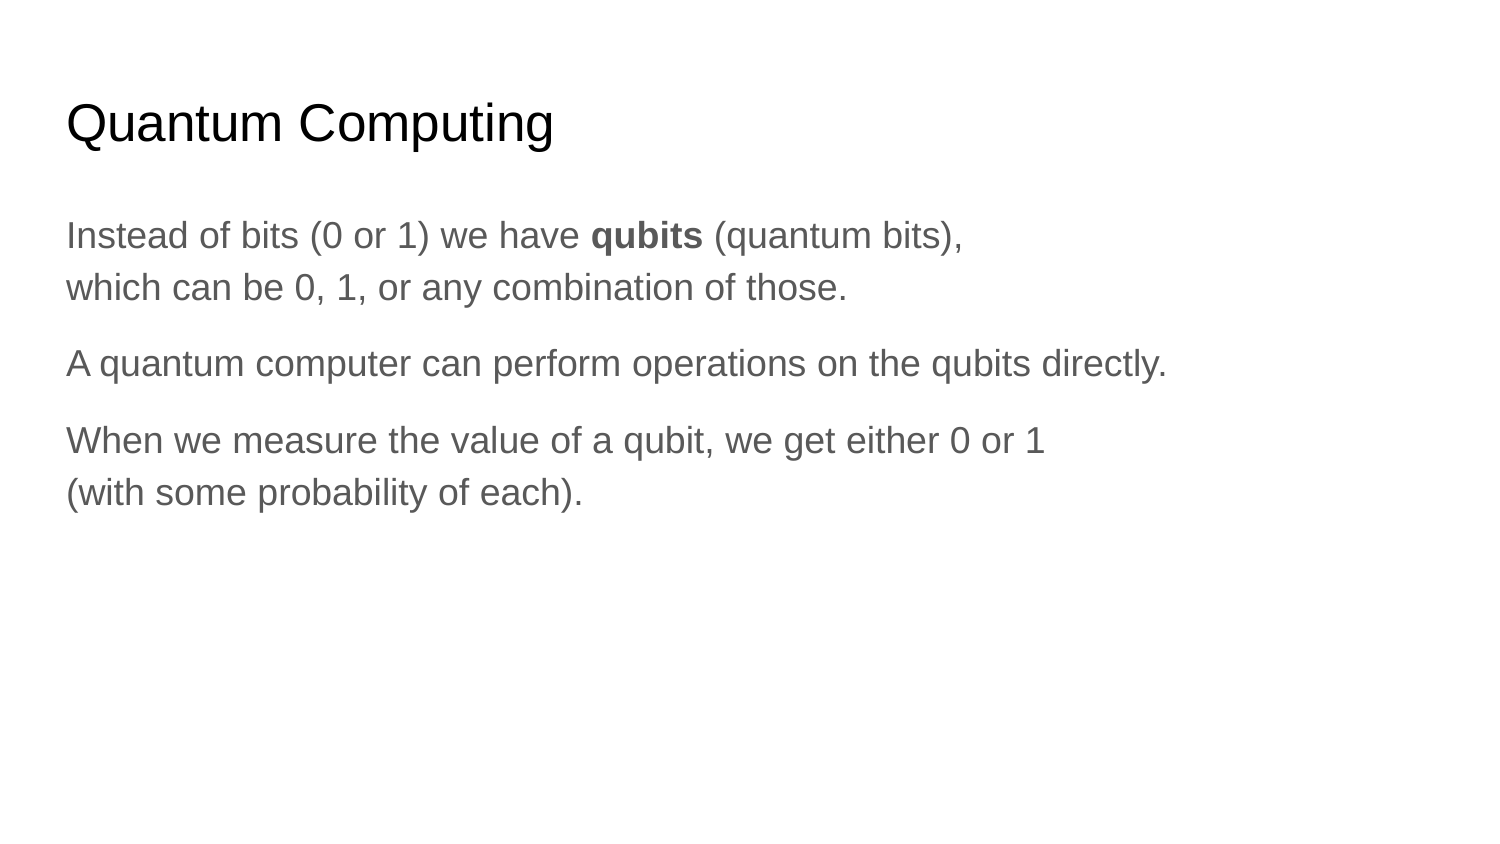

# Quantum Computing
Instead of bits (0 or 1) we have qubits (quantum bits),
which can be 0, 1, or any combination of those.
A quantum computer can perform operations on the qubits directly.
When we measure the value of a qubit, we get either 0 or 1
(with some probability of each).